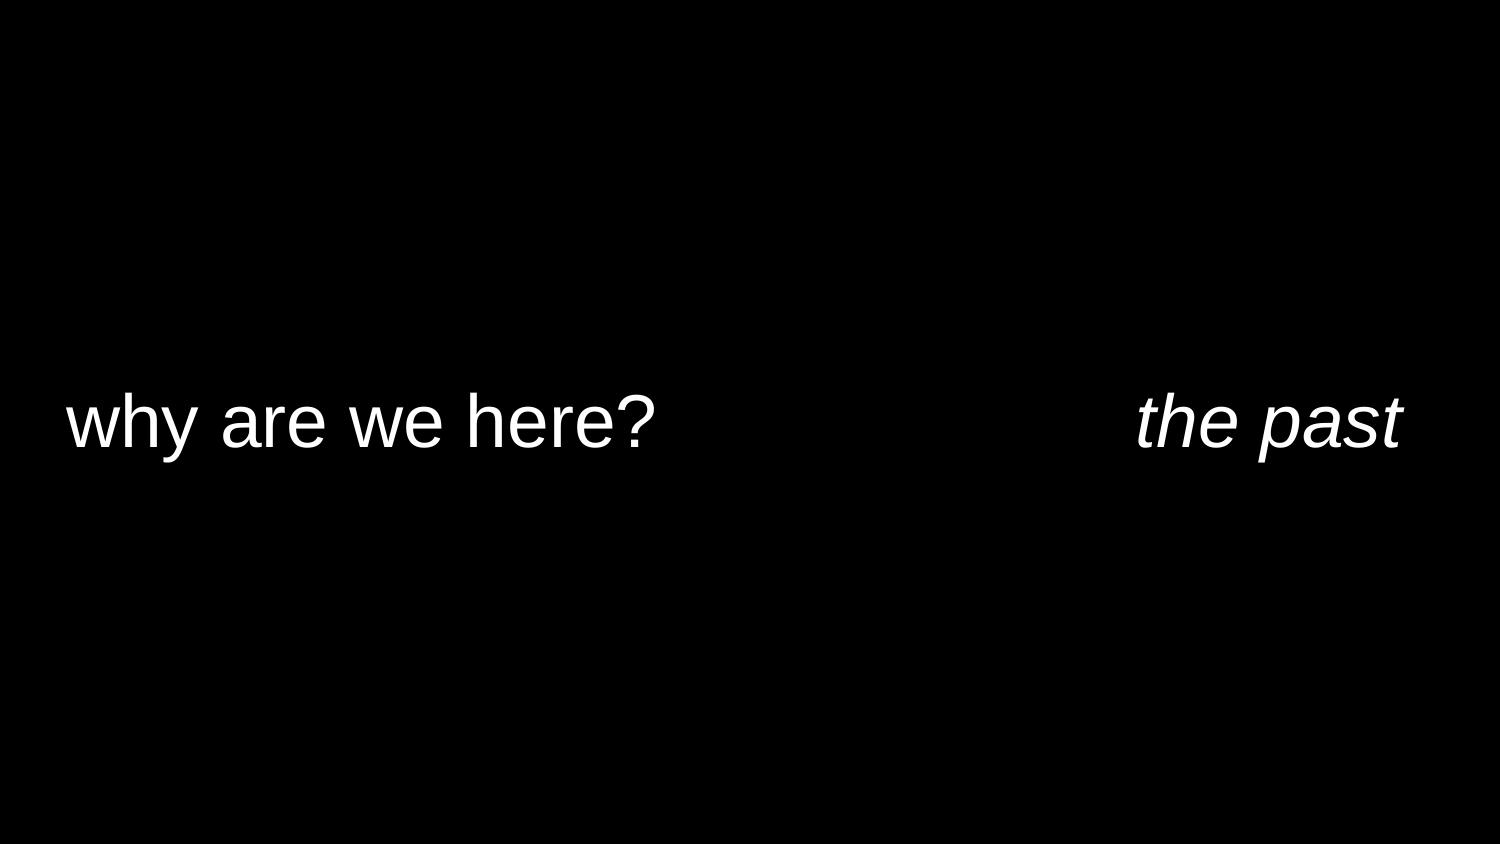

# why are we here?                       the past